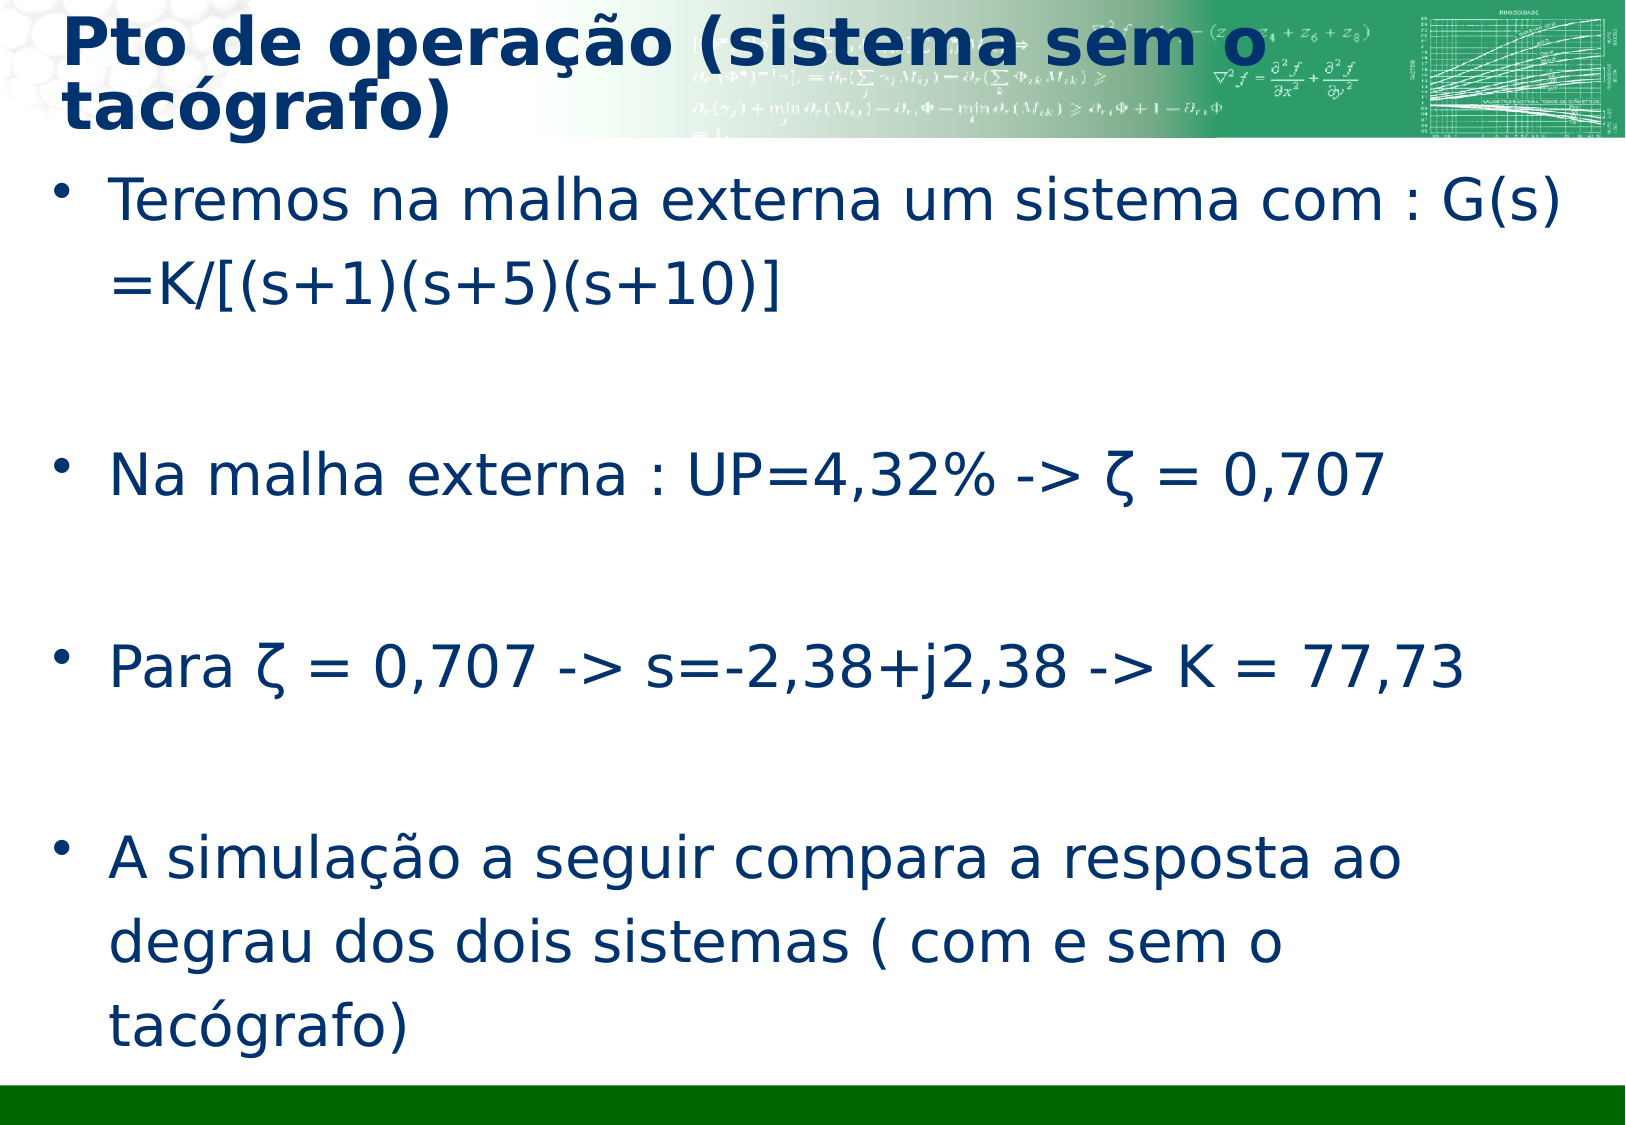

# Pto de operação (sistema sem o tacógrafo)
Teremos na malha externa um sistema com : G(s) =K/[(s+1)(s+5)(s+10)]

Na malha externa : UP=4,32% -> ζ = 0,707

Para ζ = 0,707 -> s=-2,38+j2,38 -> K = 77,73

A simulação a seguir compara a resposta ao degrau dos dois sistemas ( com e sem o tacógrafo)